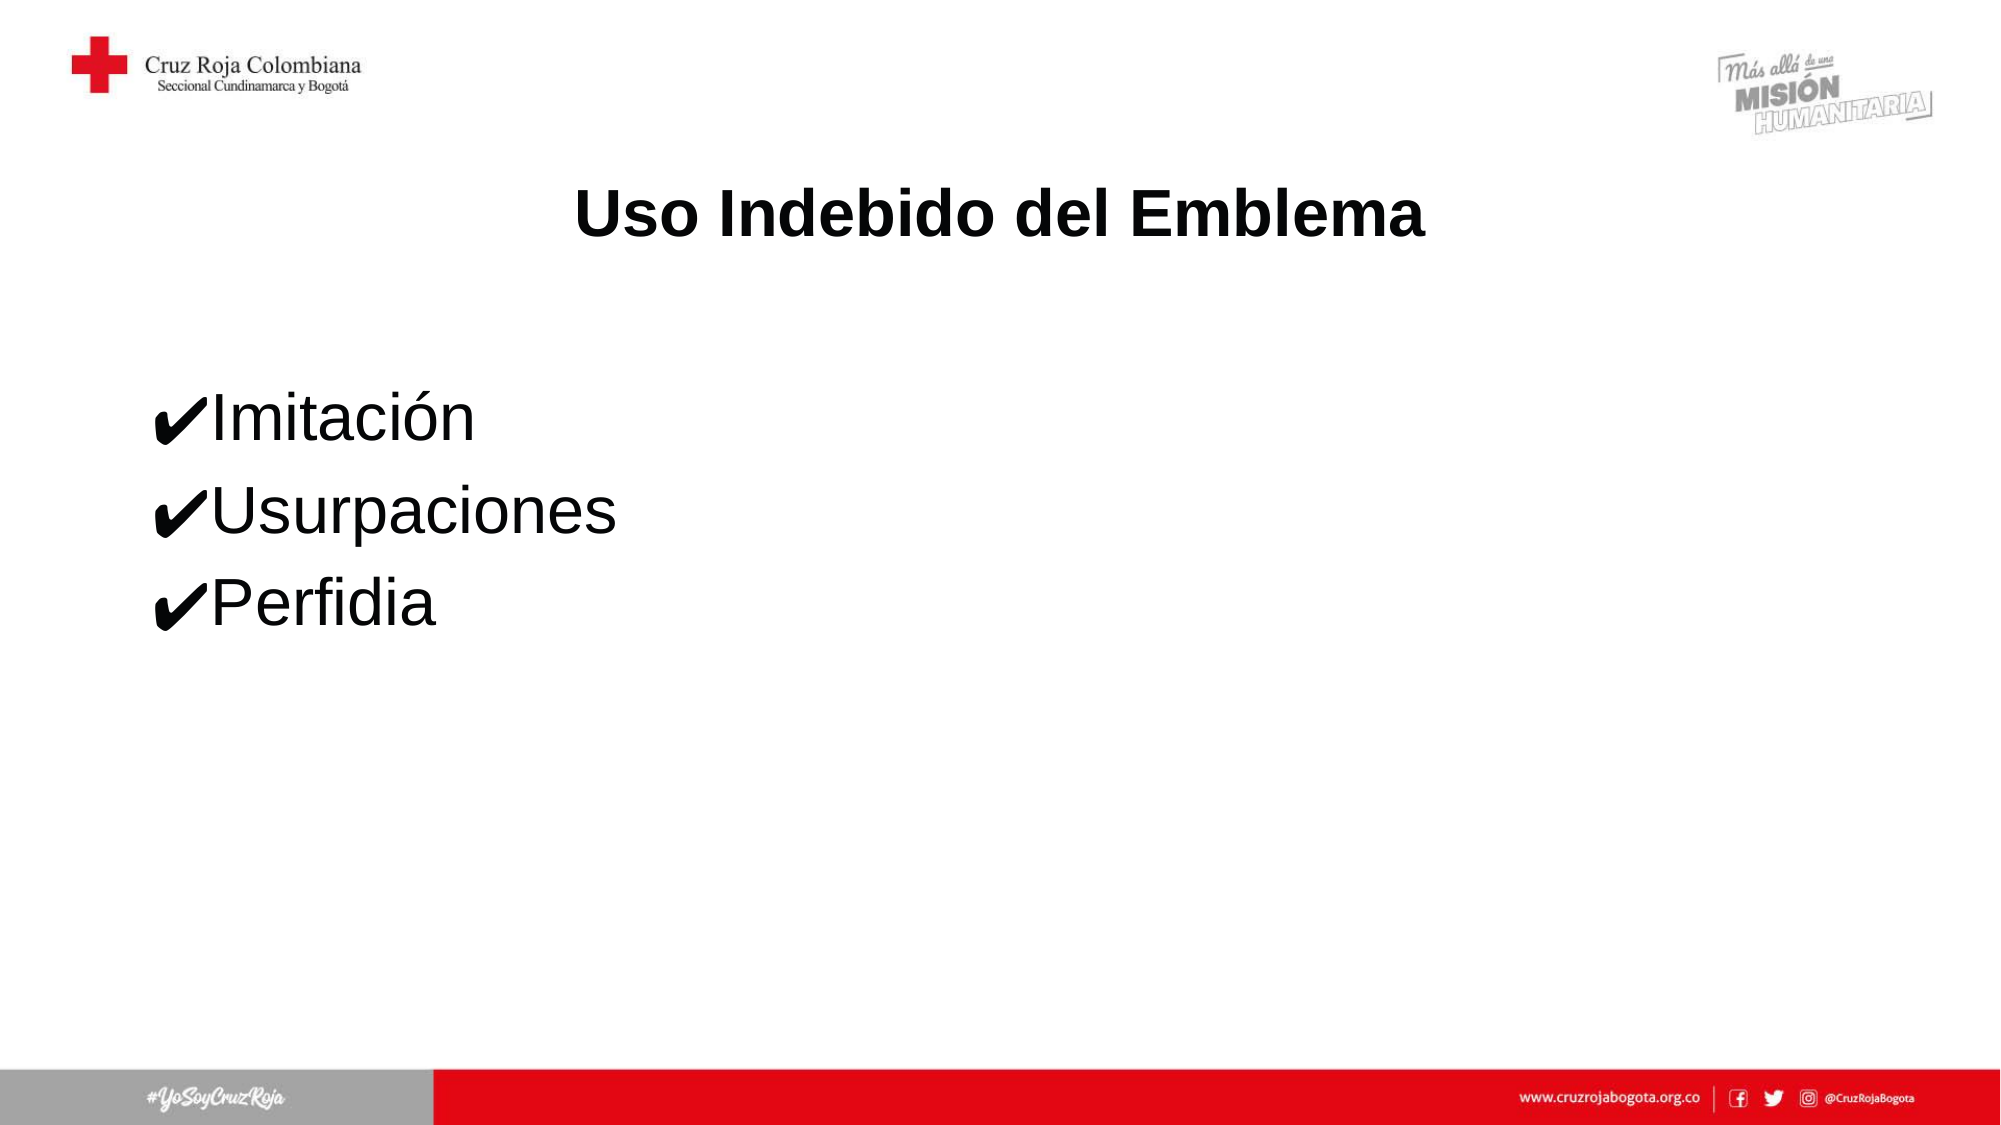

# Uso Indebido del Emblema
Imitación
Usurpaciones
Perfidia